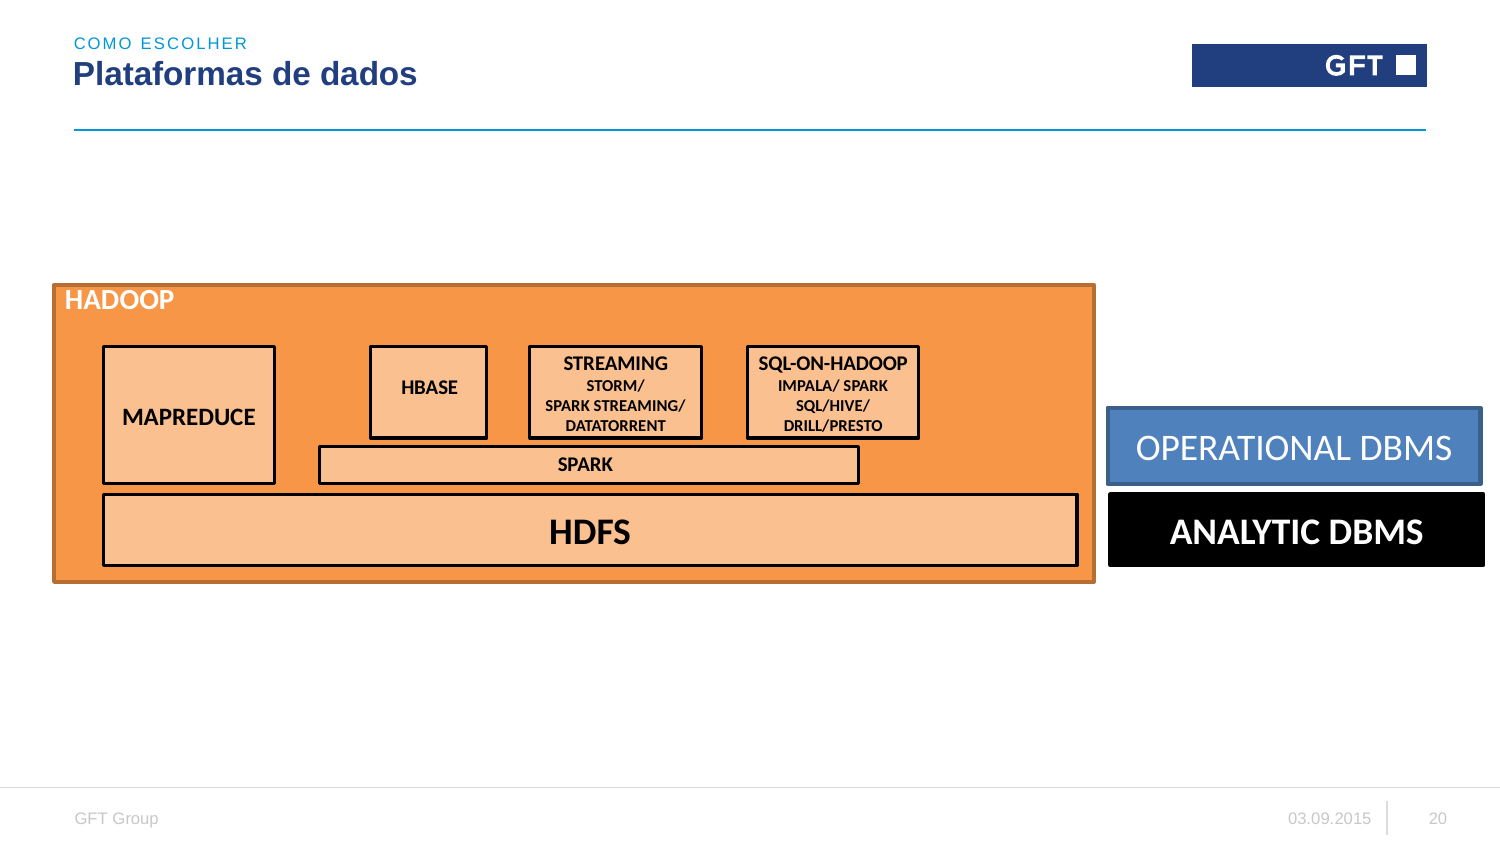

Como escolher
# Plataformas de dados
HADOOP

MAPREDUCE

STREAMING
STORM/
SPARK STREAMING/
DATATORRENT
SQL-ON-HADOOP
IMPALA/ SPARK SQL/HIVE/
DRILL/PRESTO
HBASE
OPERATIONAL DBMS

SPARK
HDFS
ANALYTIC DBMS